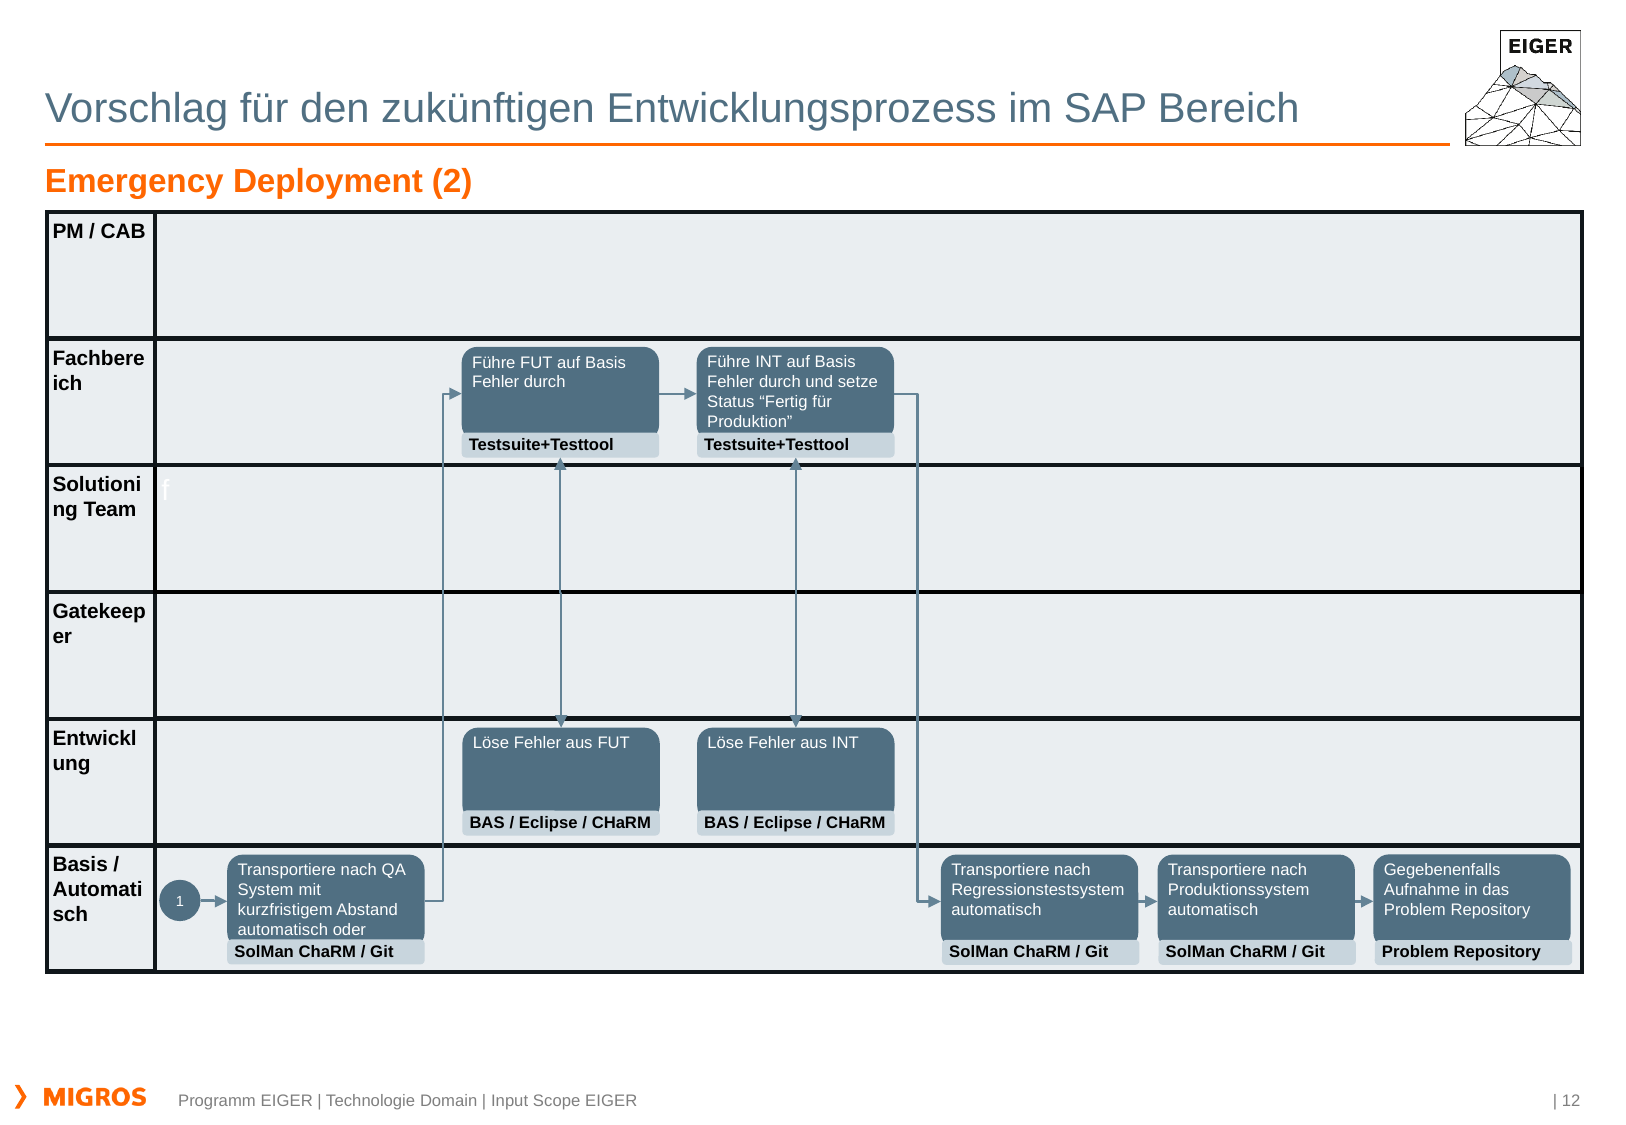

# Vorschlag für den zukünftigen Entwicklungsprozess im SAP Bereich
Emergency Deployment (2)
PM / CAB

Fachbereich

Führe FUT auf Basis Fehler durch
Führe INT auf Basis Fehler durch und setze Status “Fertig für Produktion”
Testsuite+Testtool
Testsuite+Testtool
Solutioning Team
f

Gatekeeper
Entwicklung

Löse Fehler aus FUT
Löse Fehler aus INT
BAS / Eclipse / CHaRM
BAS / Eclipse / CHaRM
Basis / Automatisch

Gegebenenfalls Aufnahme in das Problem Repository
Transportiere nach QA System mit kurzfristigem Abstand automatisch oder manuell
Transportiere nach  Regressionstestsystem automatisch
Transportiere nach  Produktionssystem
automatisch
1
SolMan ChaRM / Git
SolMan ChaRM / Git
SolMan ChaRM / Git
Problem Repository

Programm EIGER | Technologie Domain | Input Scope EIGER
| 12